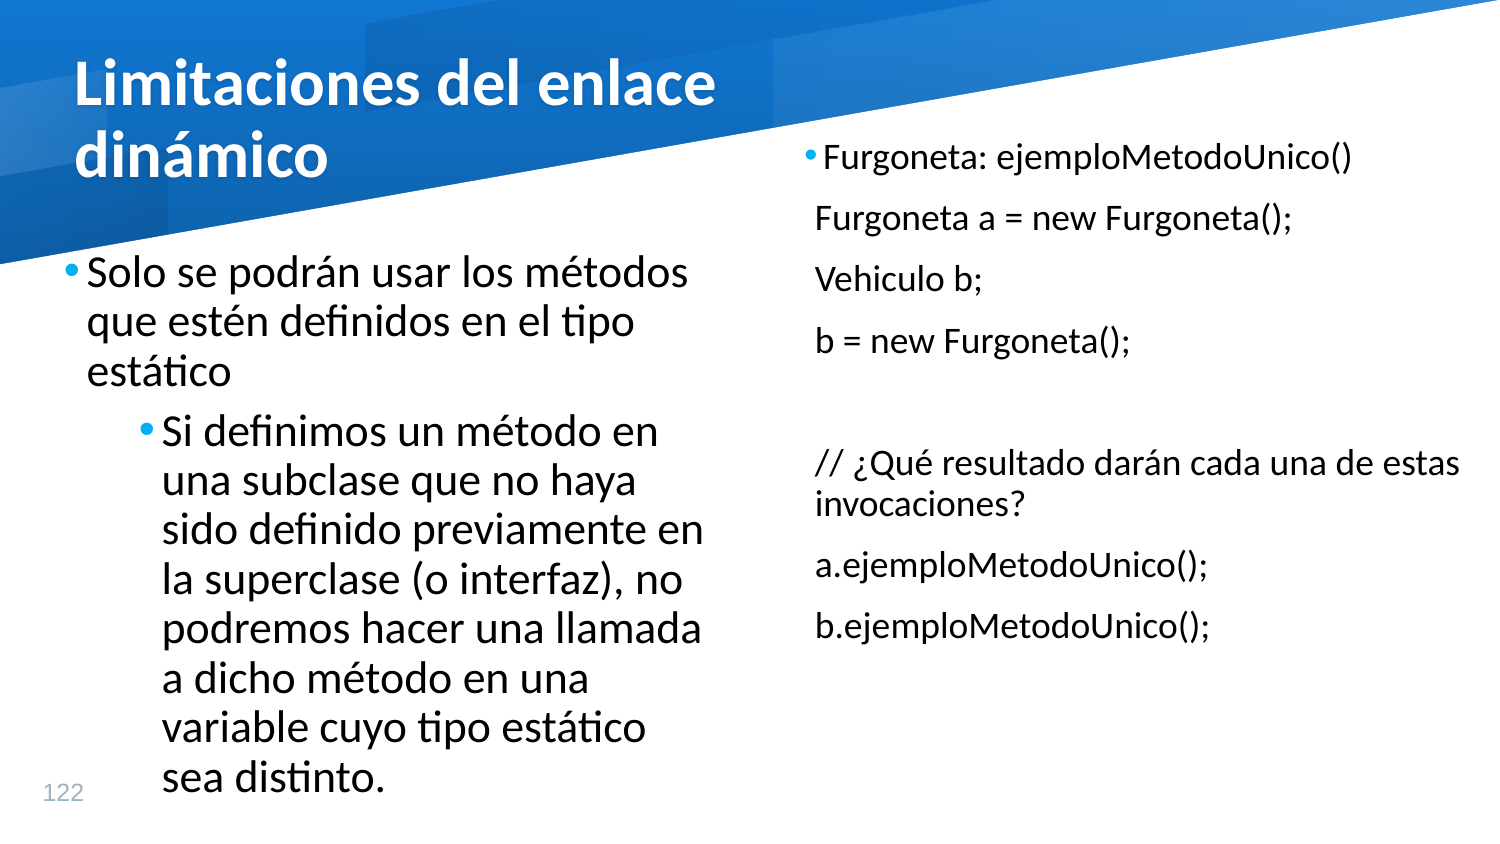

Limitaciones del enlace dinámico
Furgoneta: ejemploMetodoUnico()
Furgoneta a = new Furgoneta();
Vehiculo b;
b = new Furgoneta();

// ¿Qué resultado darán cada una de estas invocaciones?
a.ejemploMetodoUnico();
b.ejemploMetodoUnico();

Solo se podrán usar los métodos que estén definidos en el tipo estático
Si definimos un método en una subclase que no haya sido definido previamente en la superclase (o interfaz), no podremos hacer una llamada a dicho método en una variable cuyo tipo estático sea distinto.
122